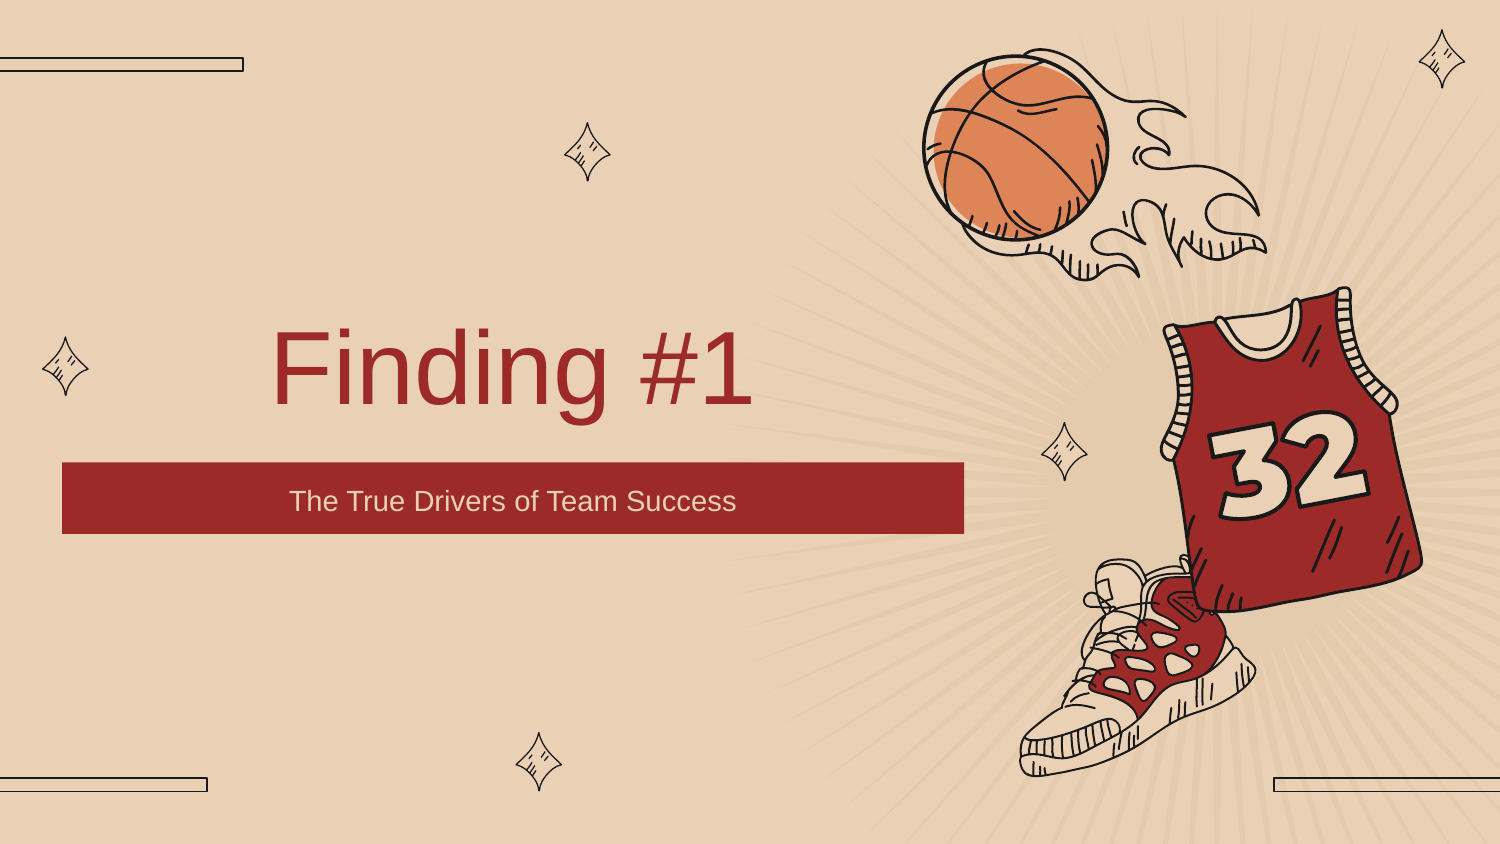

# Finding #1

The True Drivers of Team Success